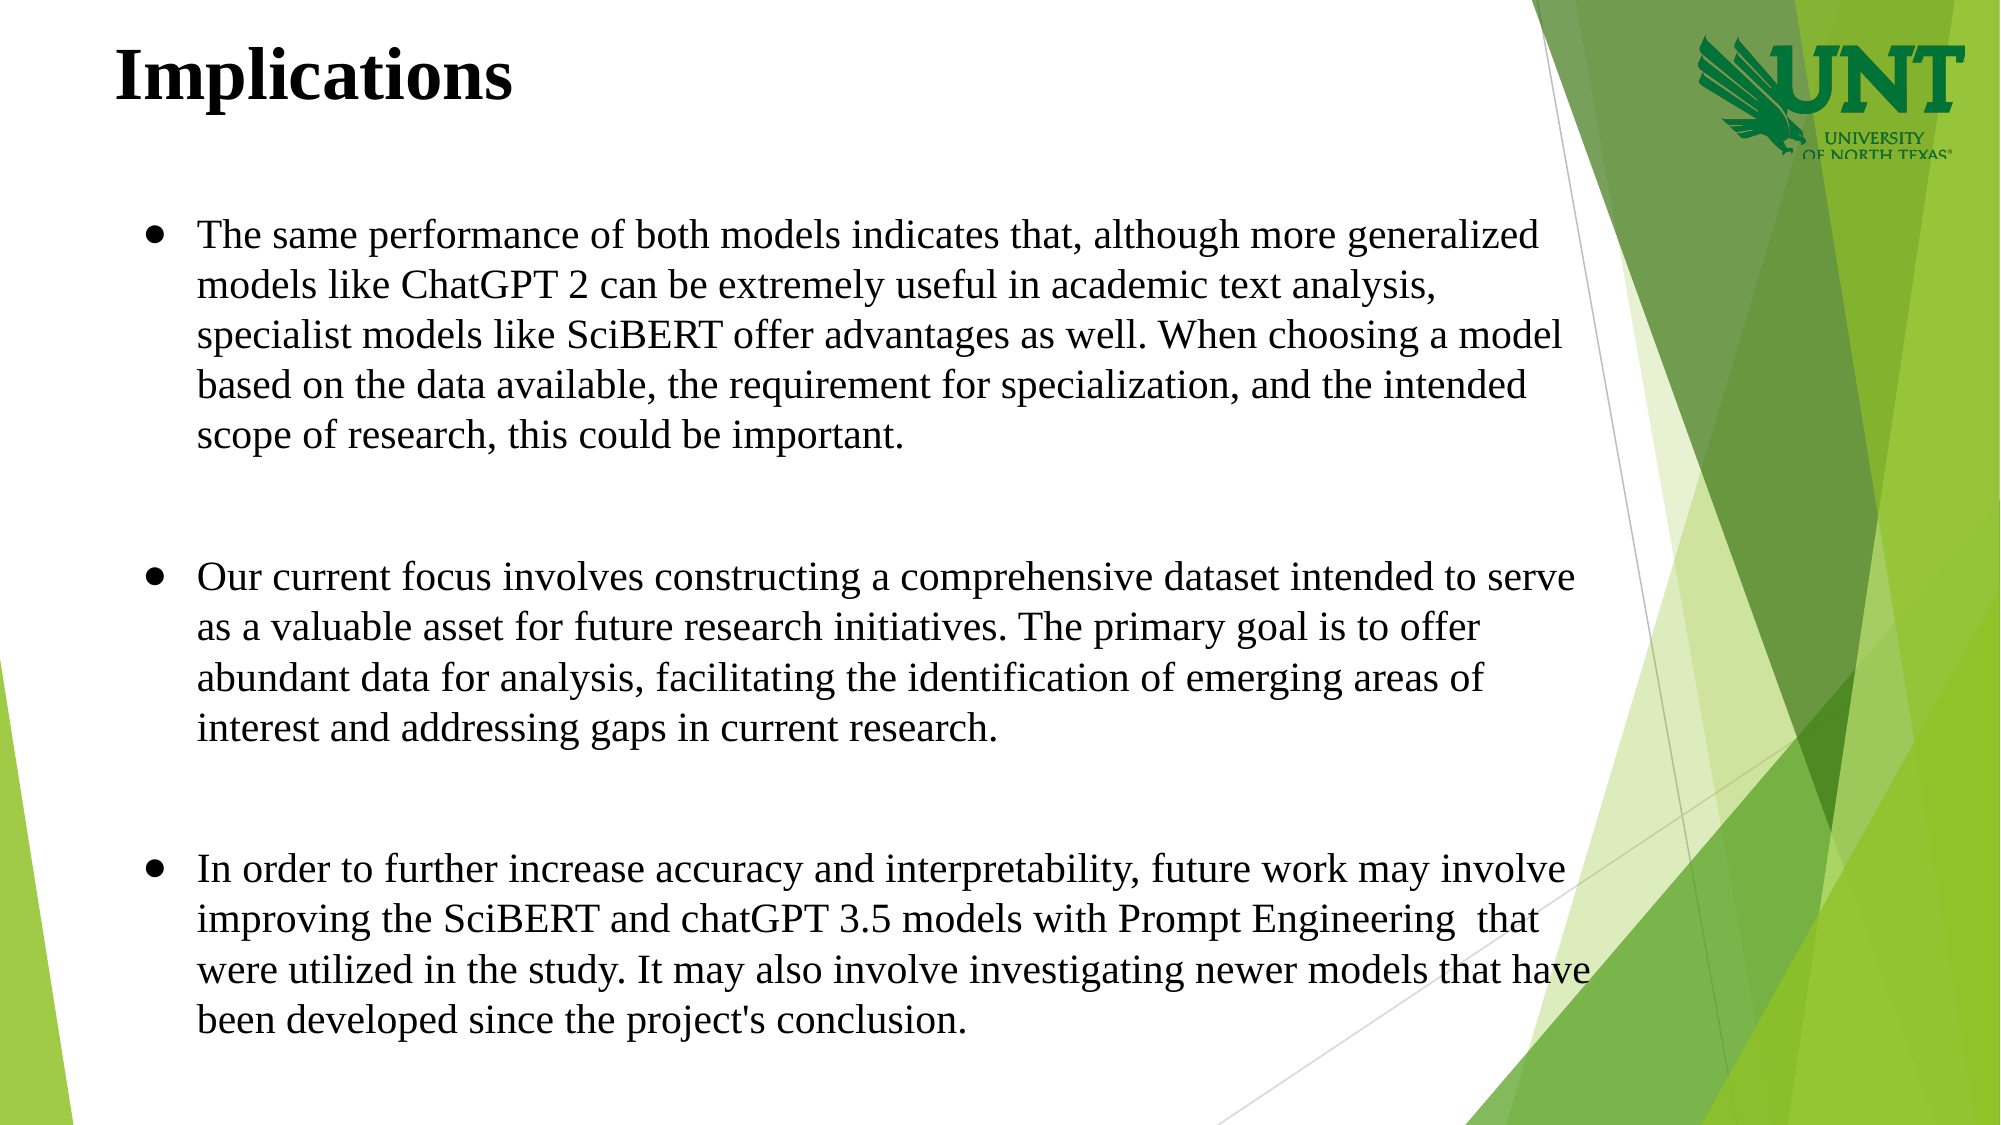

Implications
The same performance of both models indicates that, although more generalized models like ChatGPT 2 can be extremely useful in academic text analysis, specialist models like SciBERT offer advantages as well. When choosing a model based on the data available, the requirement for specialization, and the intended scope of research, this could be important.

Our current focus involves constructing a comprehensive dataset intended to serve as a valuable asset for future research initiatives. The primary goal is to offer abundant data for analysis, facilitating the identification of emerging areas of interest and addressing gaps in current research.

In order to further increase accuracy and interpretability, future work may involve improving the SciBERT and chatGPT 3.5 models with Prompt Engineering  that were utilized in the study. It may also involve investigating newer models that have been developed since the project's conclusion.